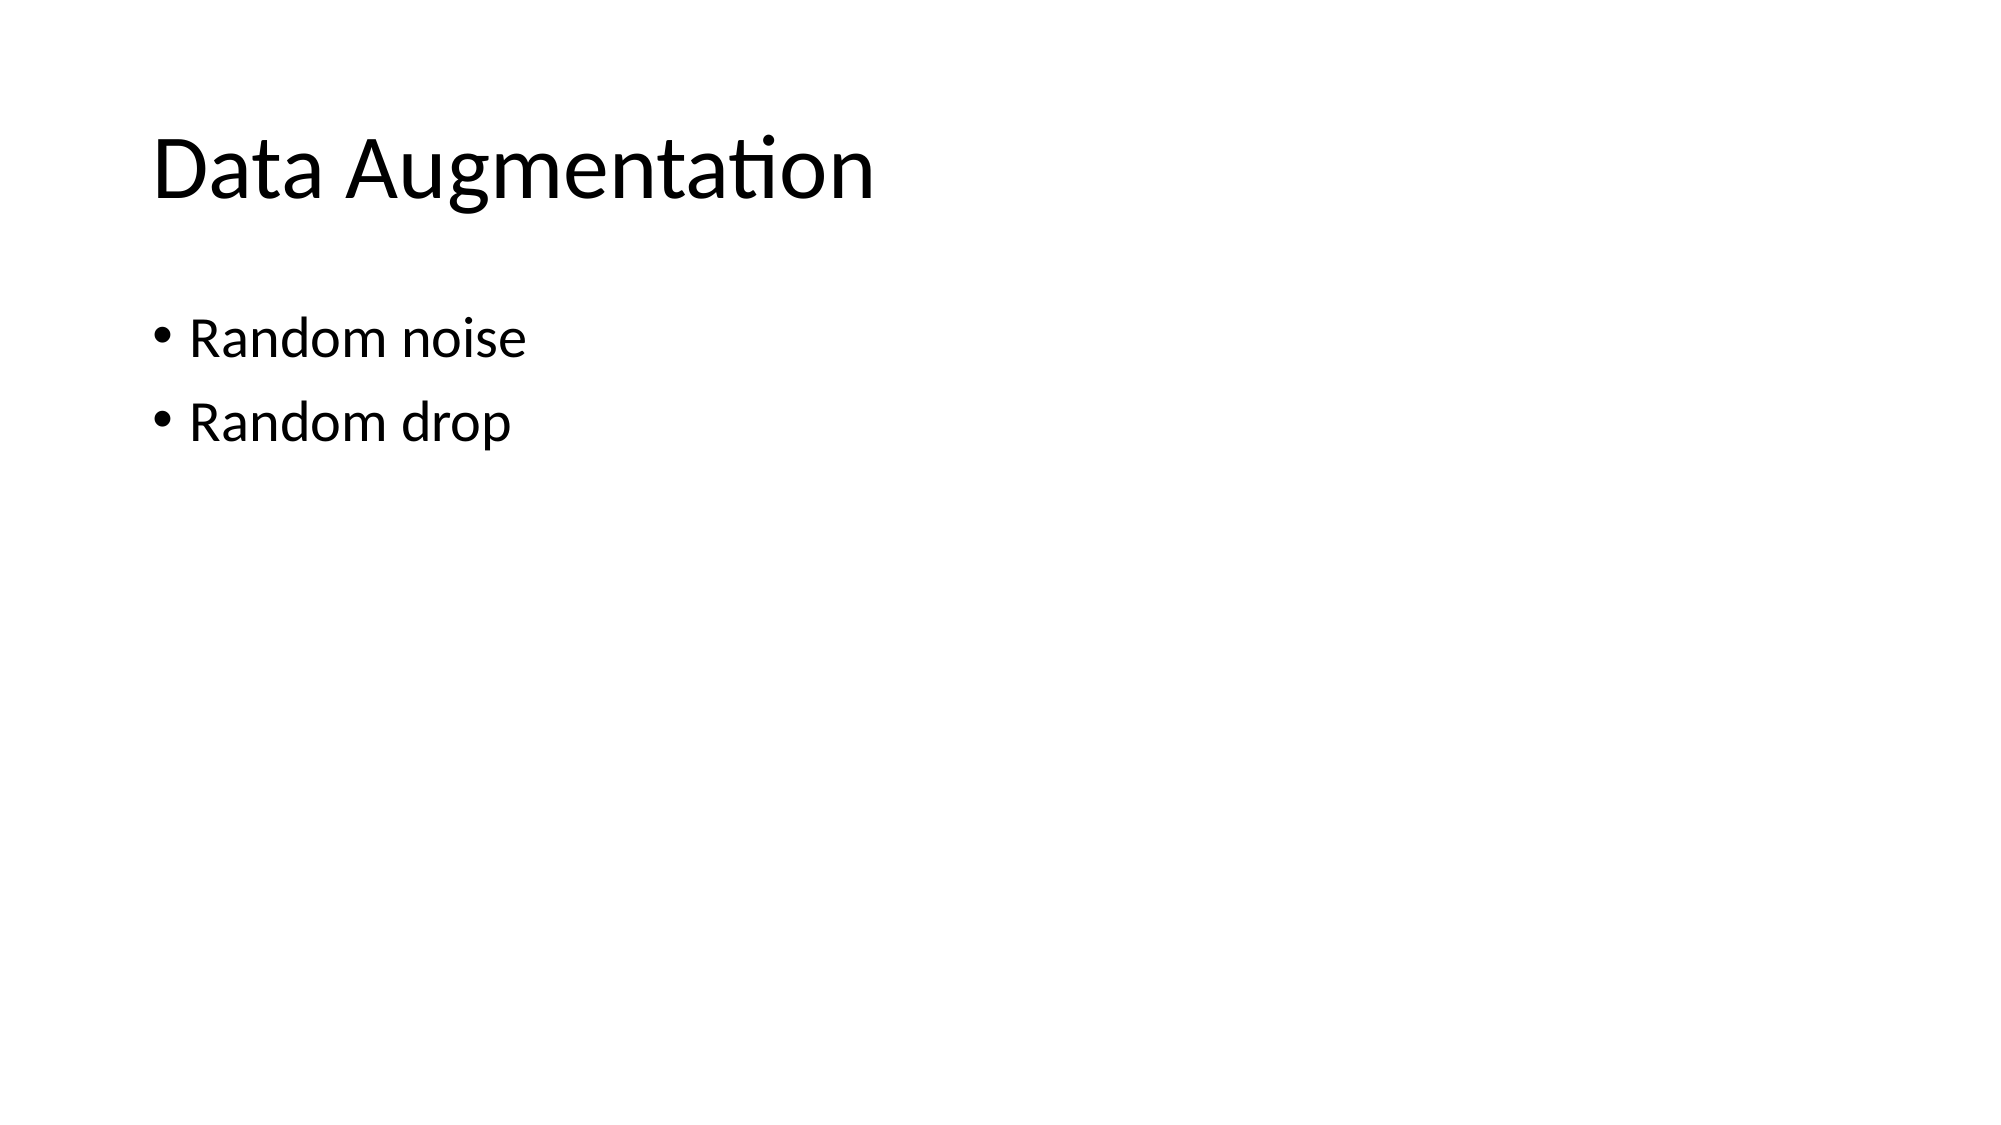

# Data Augmentation
Random noise
Random drop